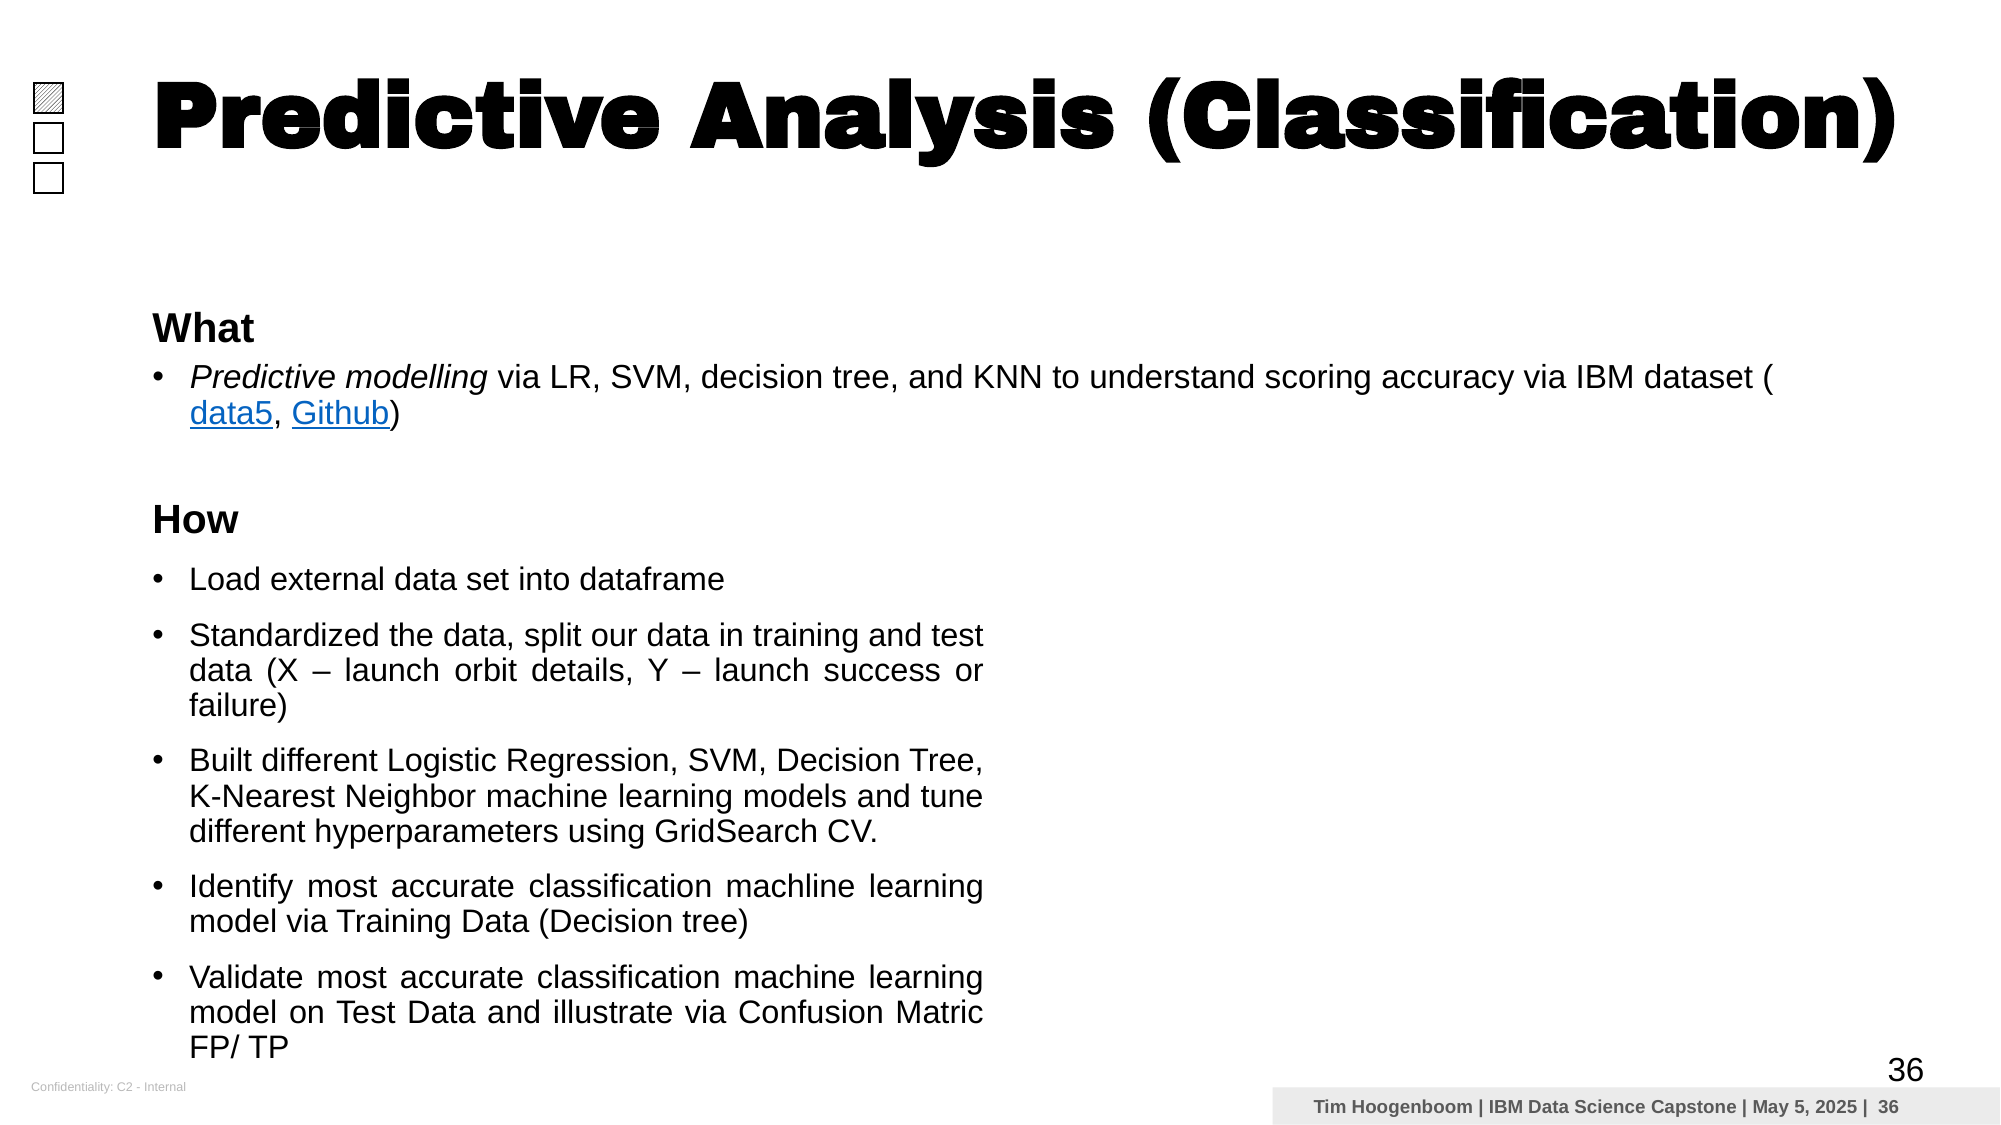

Predictive Analysis (Classification)

What
Predictive modelling via LR, SVM, decision tree, and KNN to understand scoring accuracy via IBM dataset (data5, Github)
How
Load external data set into dataframe
Standardized the data, split our data in training and test data (X – launch orbit details, Y – launch success or failure)
Built different Logistic Regression, SVM, Decision Tree, K-Nearest Neighbor machine learning models and tune different hyperparameters using GridSearch CV.
Identify most accurate classification machline learning model via Training Data (Decision tree)
Validate most accurate classification machine learning model on Test Data and illustrate via Confusion Matric FP/ TP
36
     Tim Hoogenboom | IBM Data Science Capstone | May 5, 2025 |  36